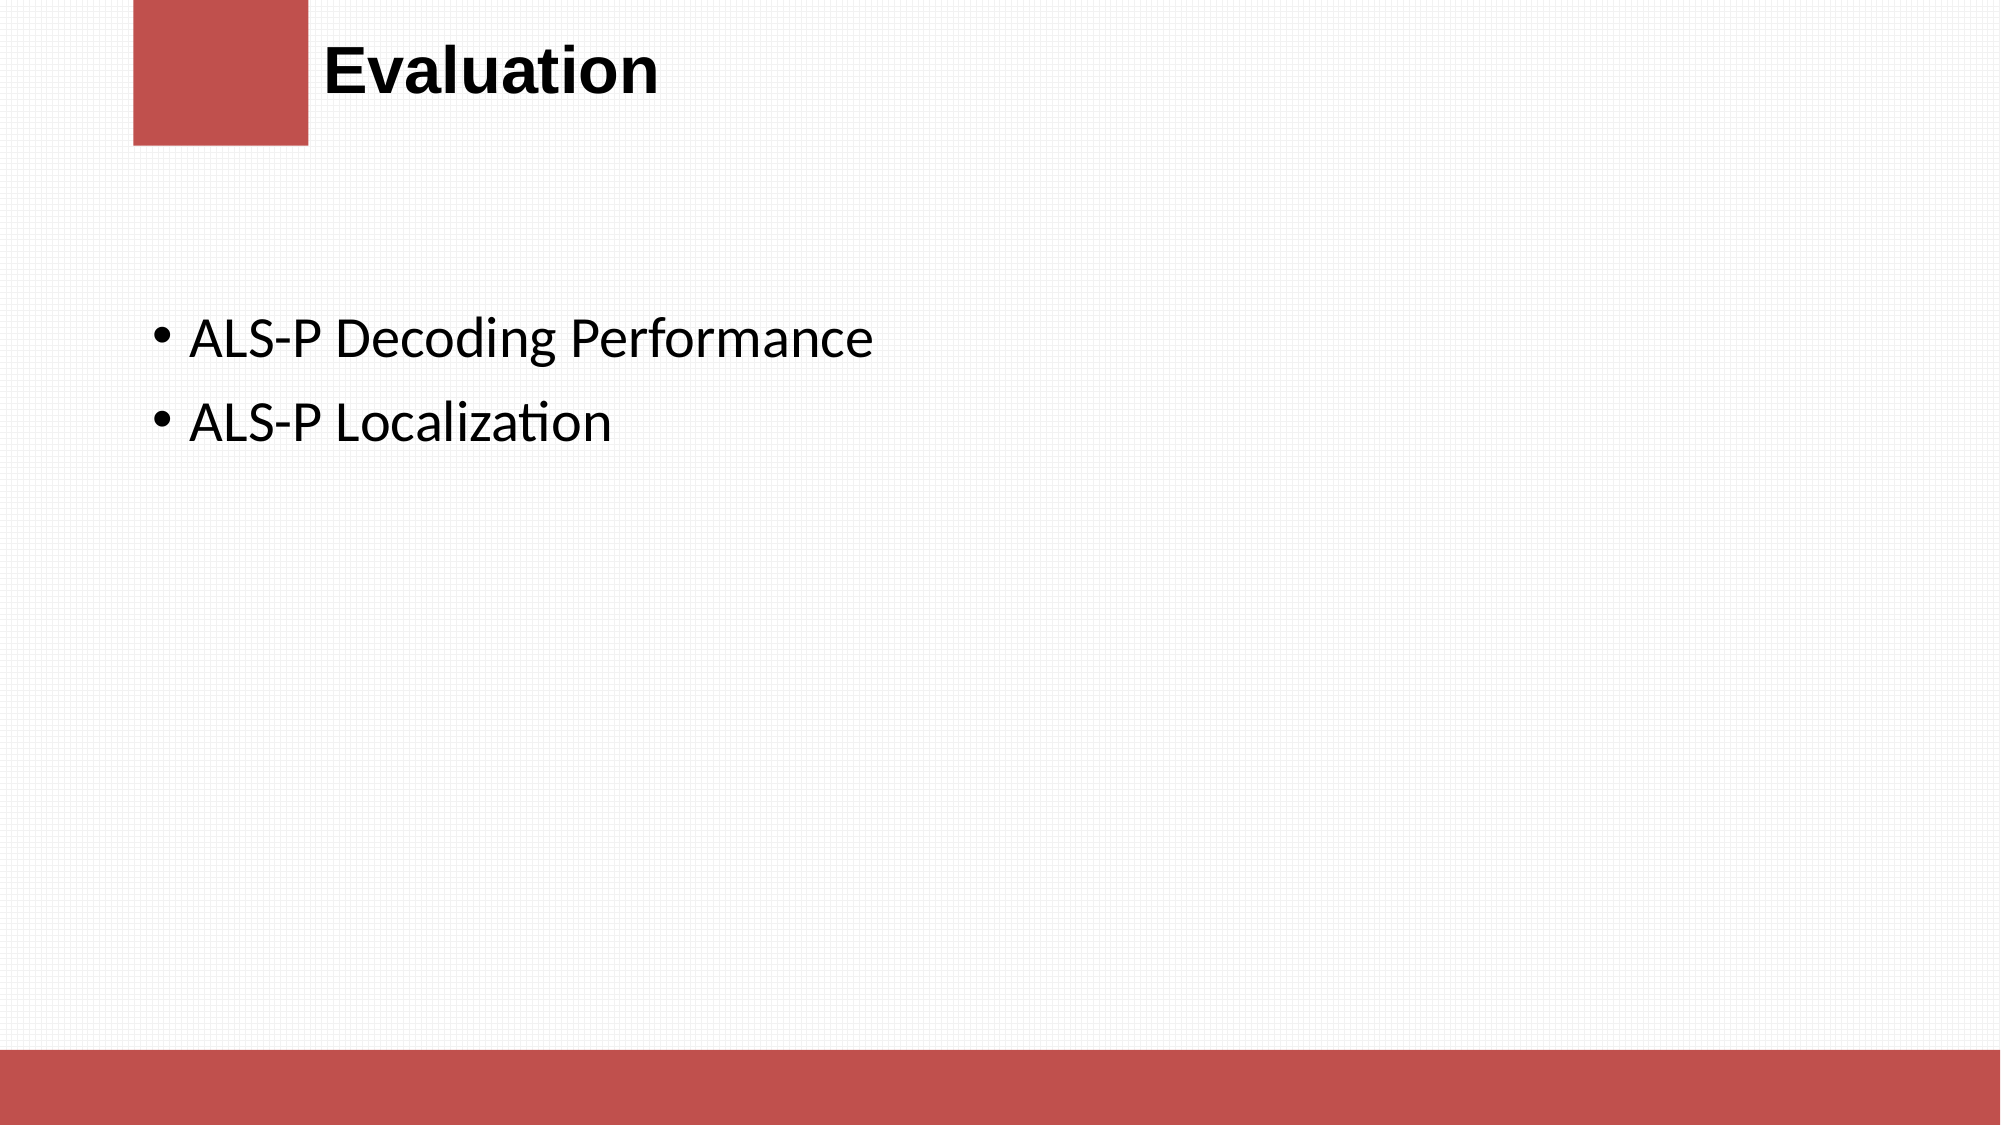

# Evaluation
ALS-P Decoding Performance
ALS-P Localization